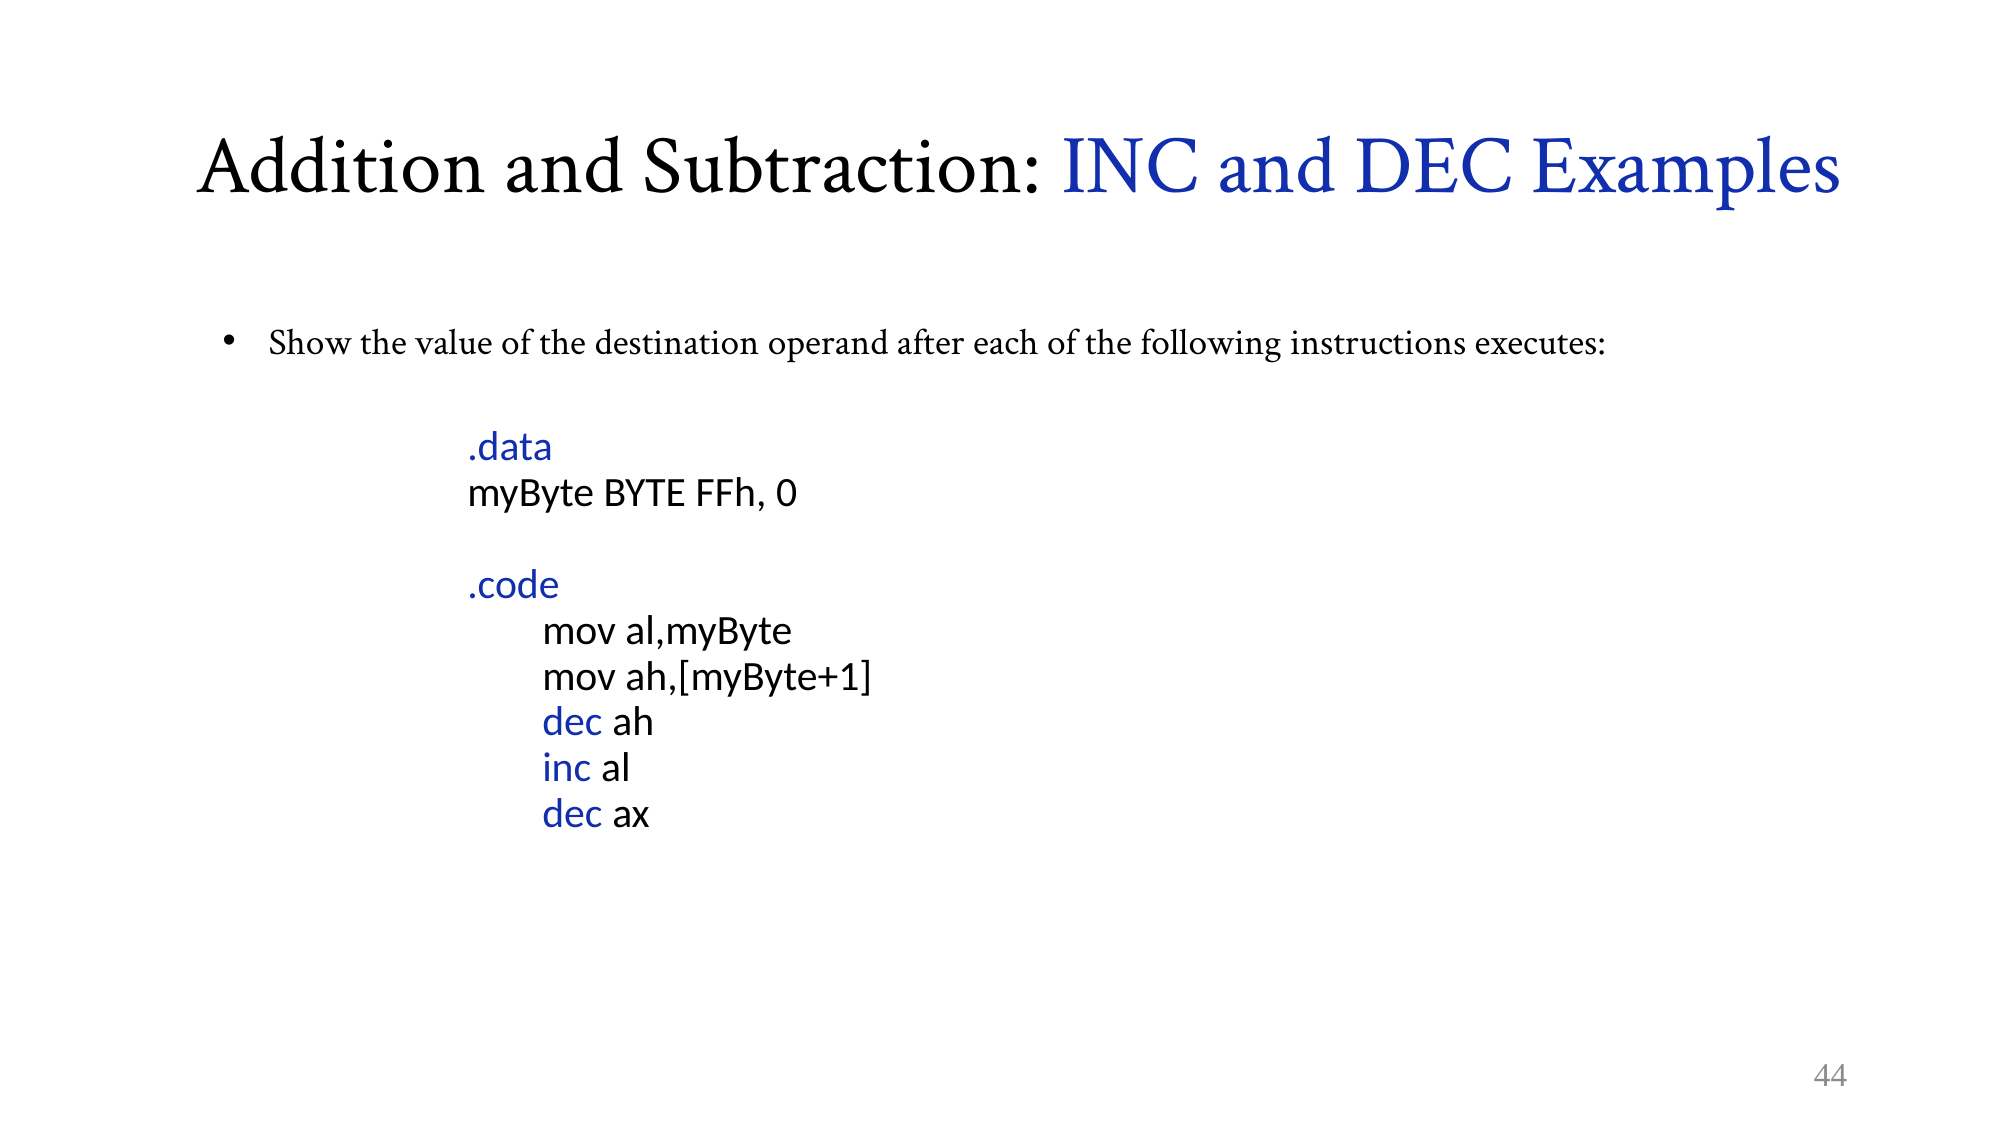

# Addition and Subtraction: INC and DEC Examples
 Show the value of the destination operand after each of the following instructions executes:
.data
myByte BYTE FFh, 0

.code
	mov al,myByte	; AL =
	mov ah,[myByte+1]	; AH =
	dec ah	; AH =
	inc al	; AL =
	dec ax	; AX =

FFh
00h
FFh
00h
FEFF

44